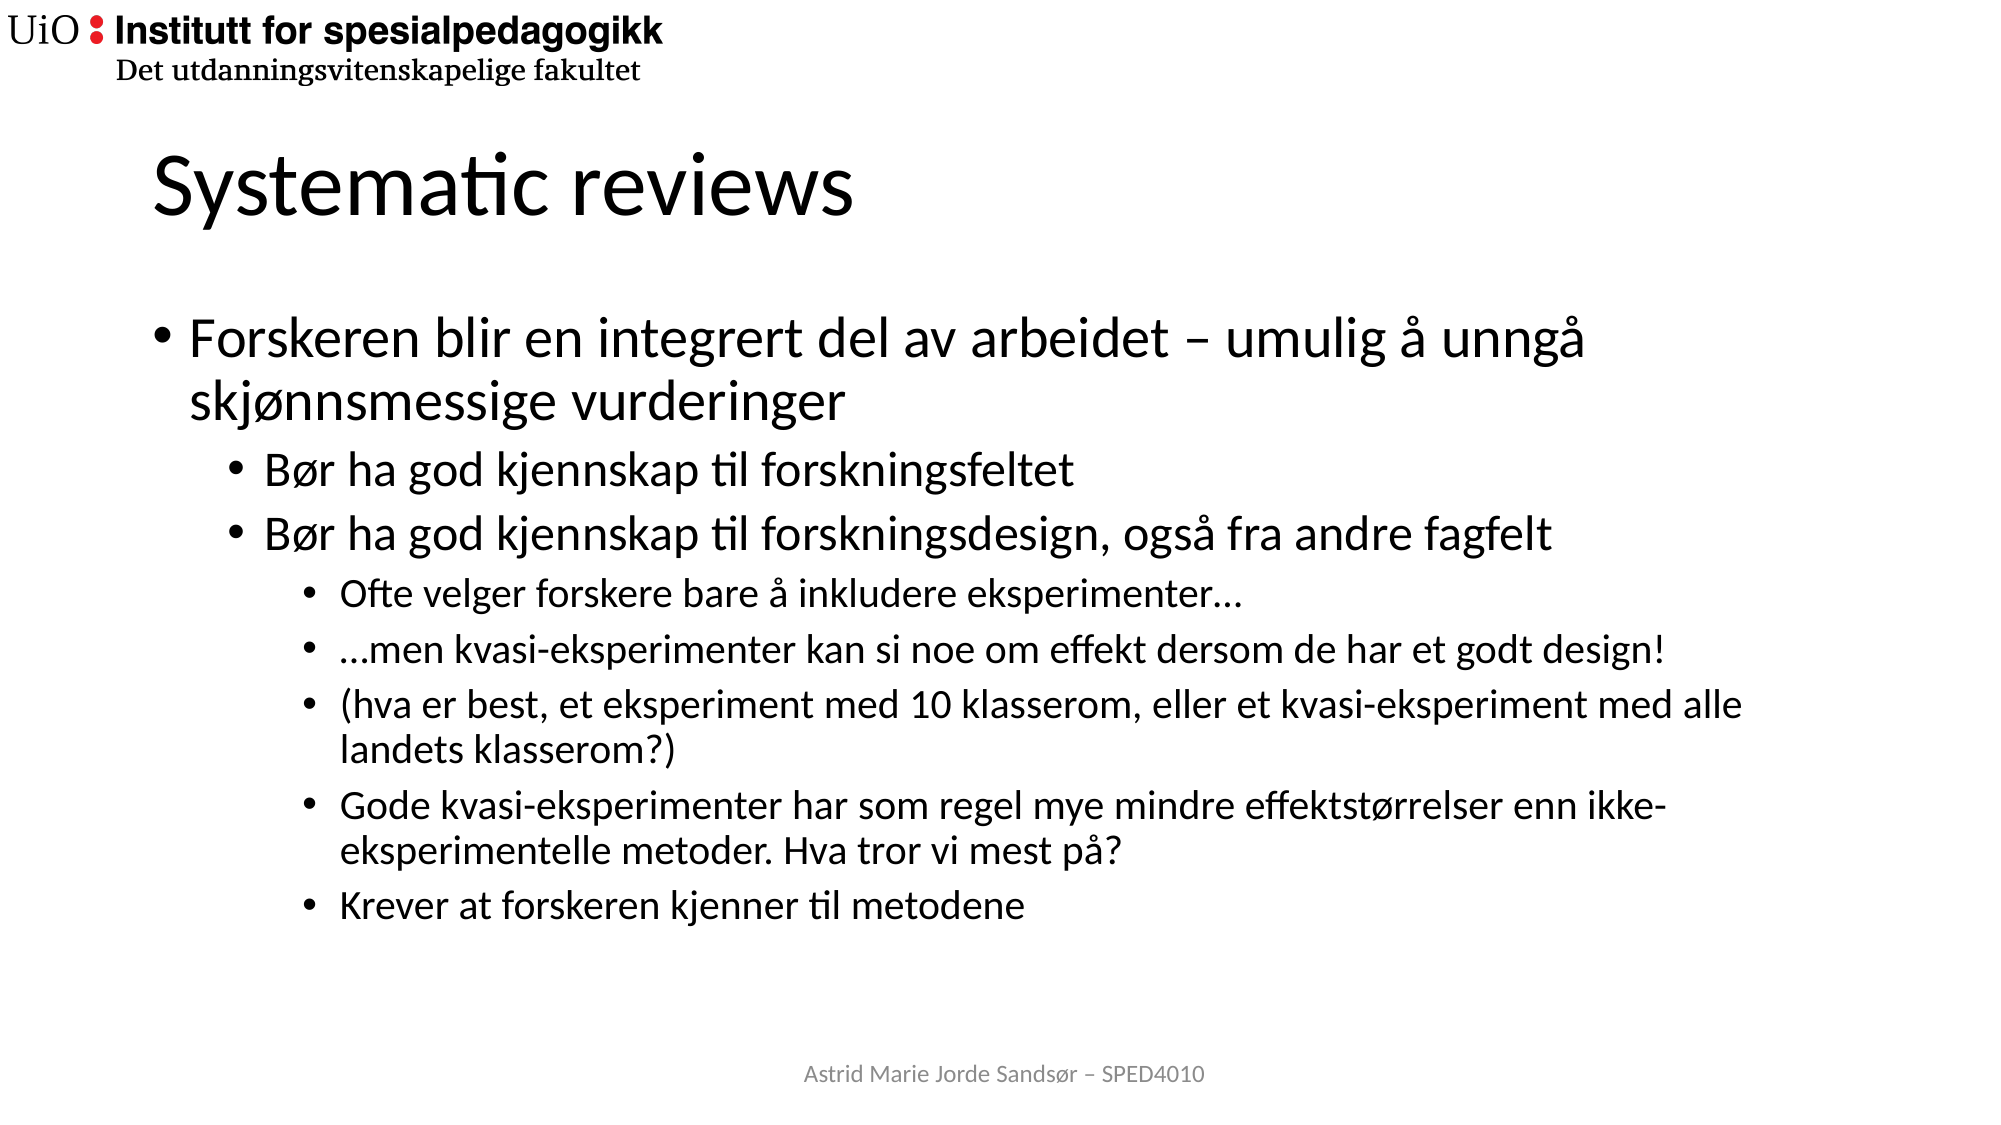

# Systematic reviews

Forskeren blir en integrert del av arbeidet – umulig å unngå skjønnsmessige vurderinger
Bør ha god kjennskap til forskningsfeltet
Bør ha god kjennskap til forskningsdesign, også fra andre fagfelt
Ofte velger forskere bare å inkludere eksperimenter…
…men kvasi-eksperimenter kan si noe om effekt dersom de har et godt design!
(hva er best, et eksperiment med 10 klasserom, eller et kvasi-eksperiment med alle landets klasserom?)
Gode kvasi-eksperimenter har som regel mye mindre effektstørrelser enn ikke-eksperimentelle metoder. Hva tror vi mest på?
Krever at forskeren kjenner til metodene

Astrid Marie Jorde Sandsør – SPED4010